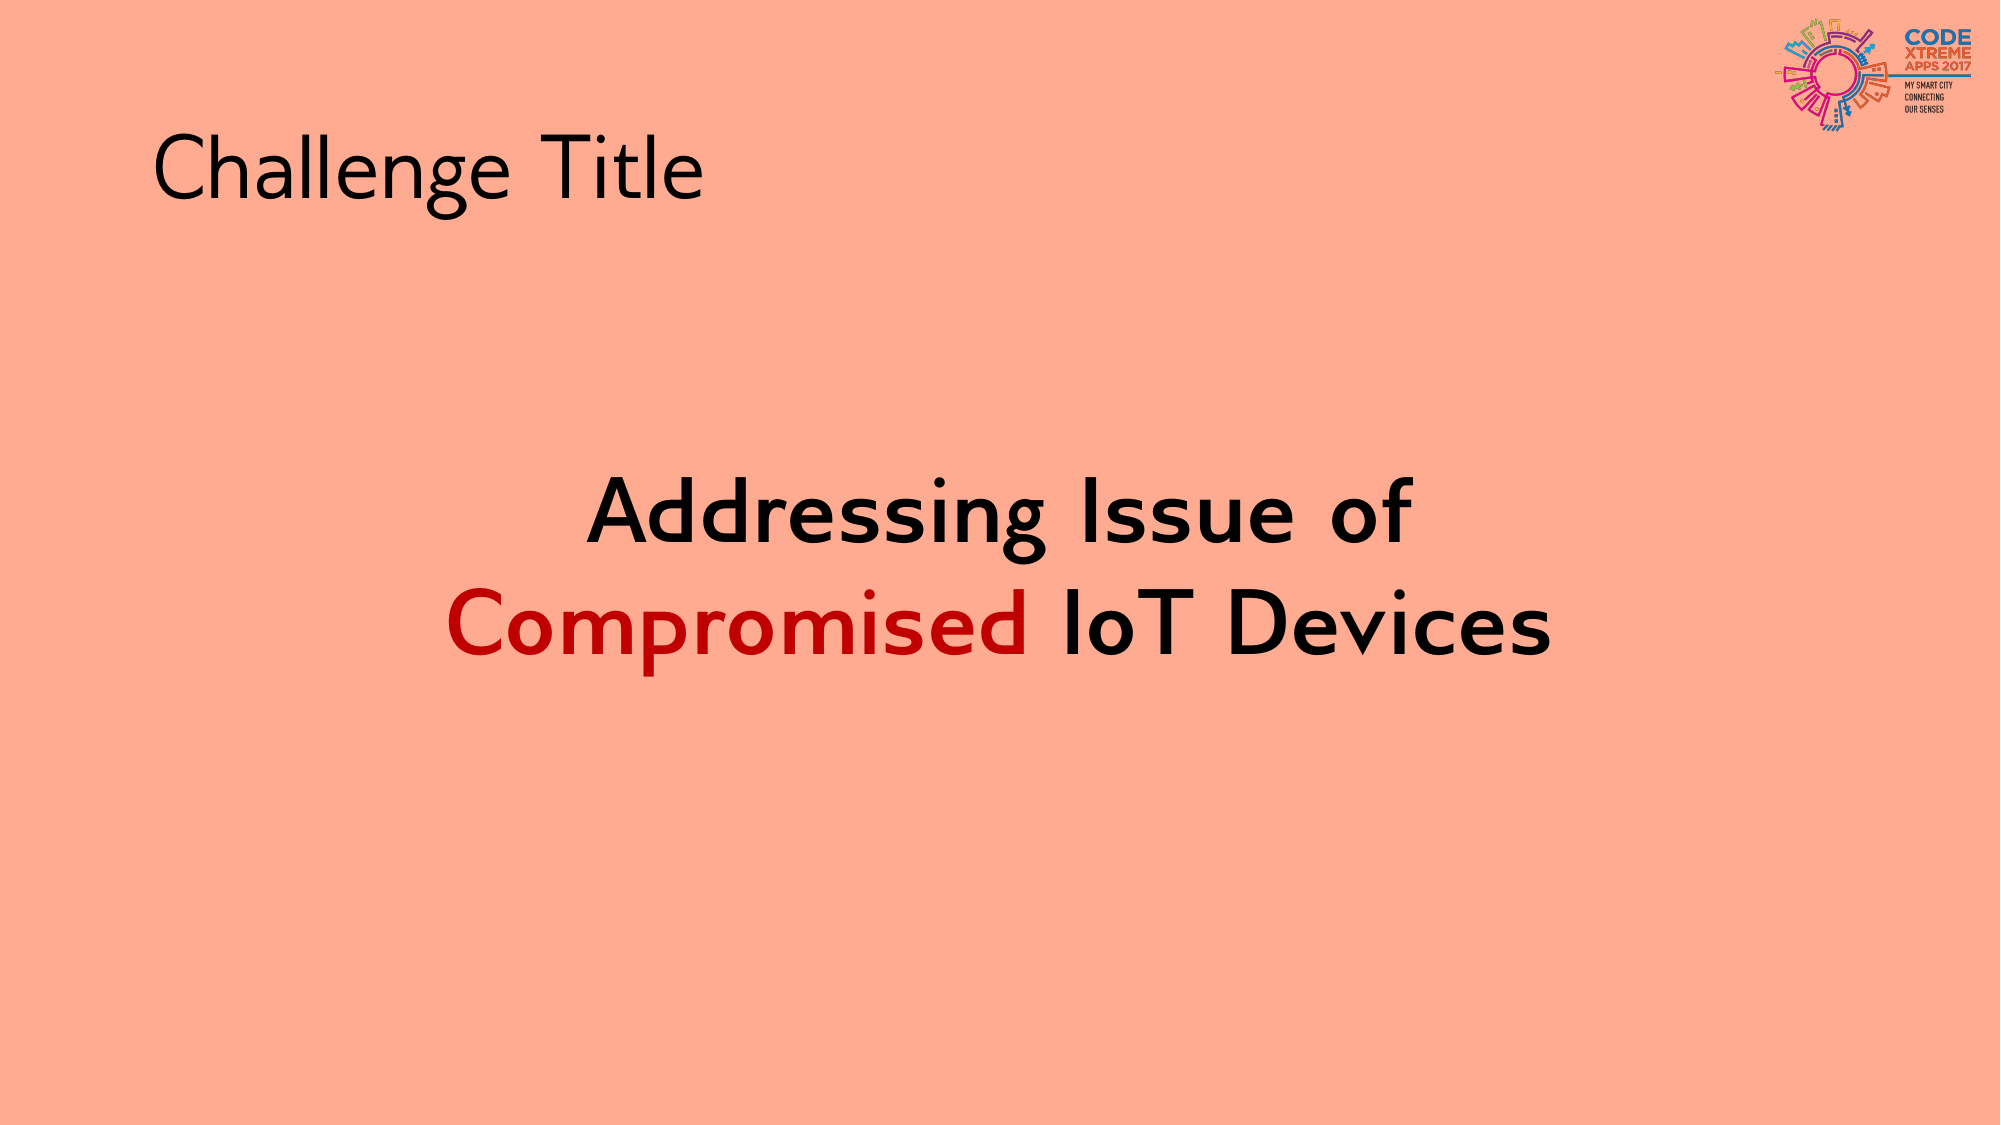

# Challenge Title
Addressing Issue of Compromised IoT Devices